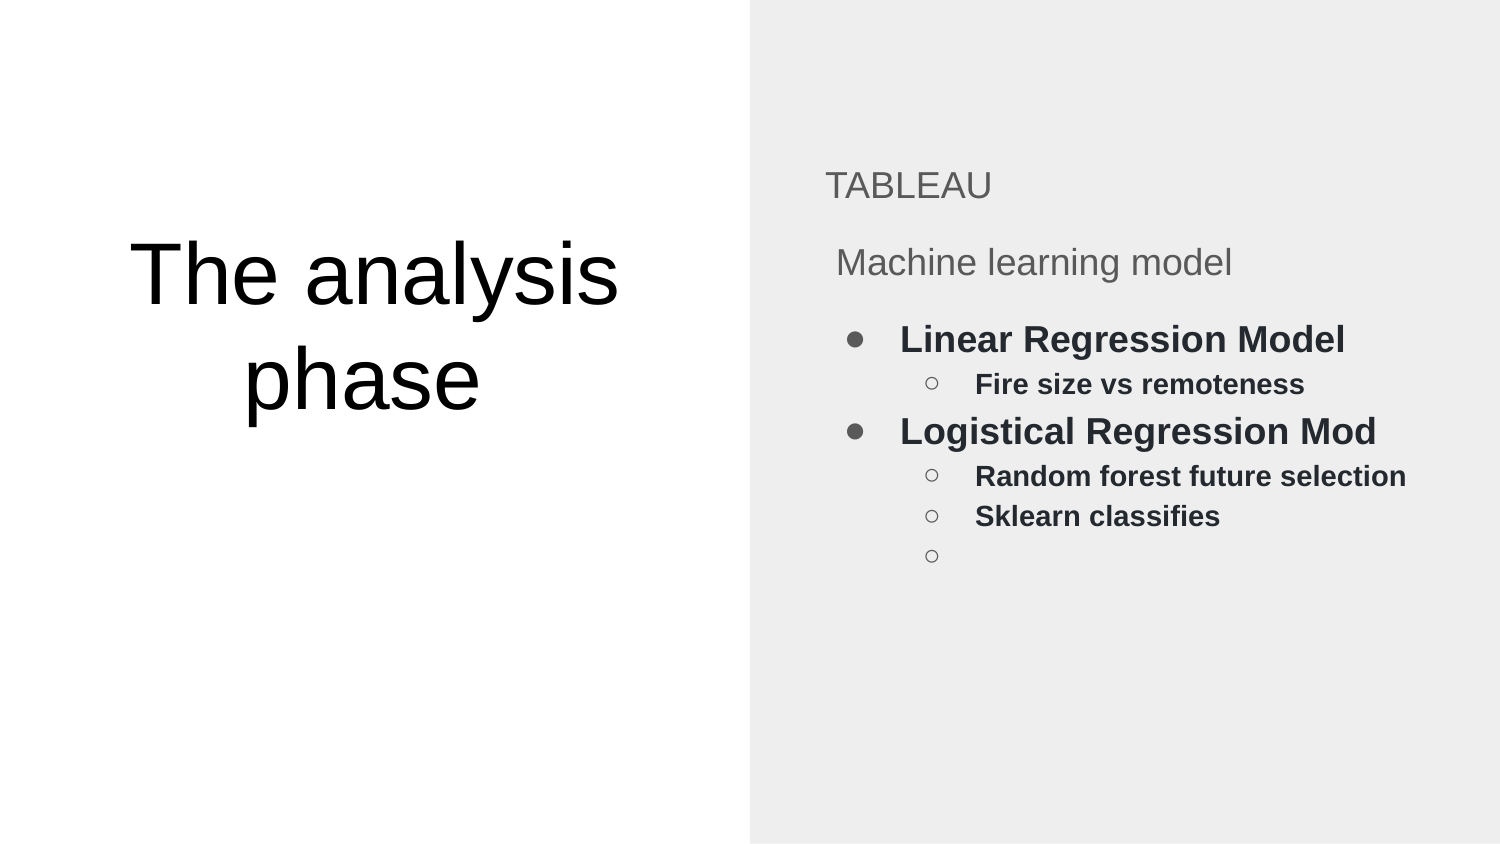

TABLEAU
 Machine learning model
Linear Regression Model
Fire size vs remoteness
Logistical Regression Mod
Random forest future selection
Sklearn classifies

# The analysis phase